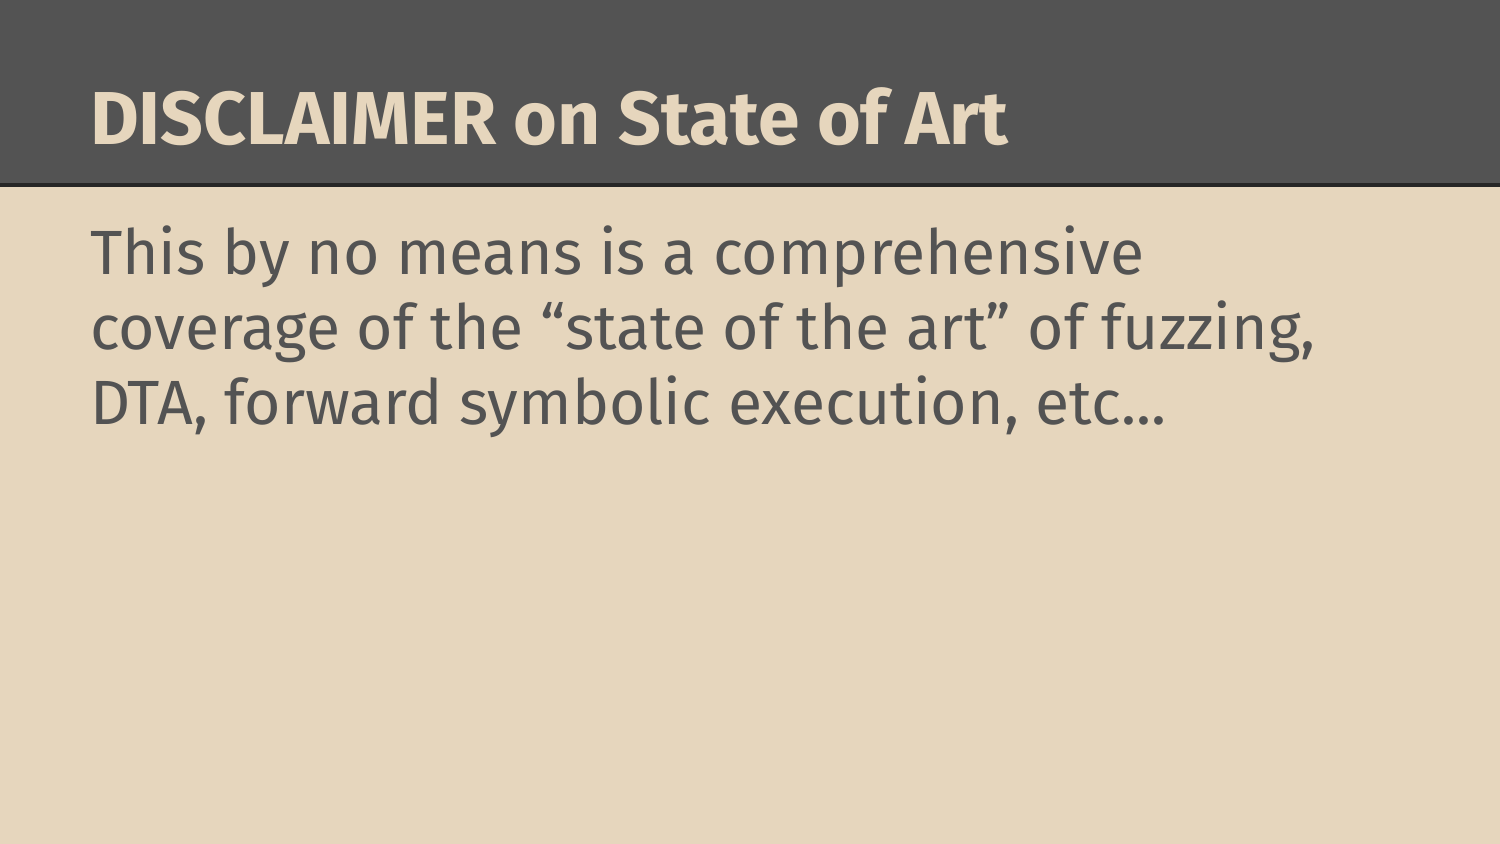

# DISCLAIMER on State of Art
This by no means is a comprehensive coverage of the “state of the art” of fuzzing, DTA, forward symbolic execution, etc...